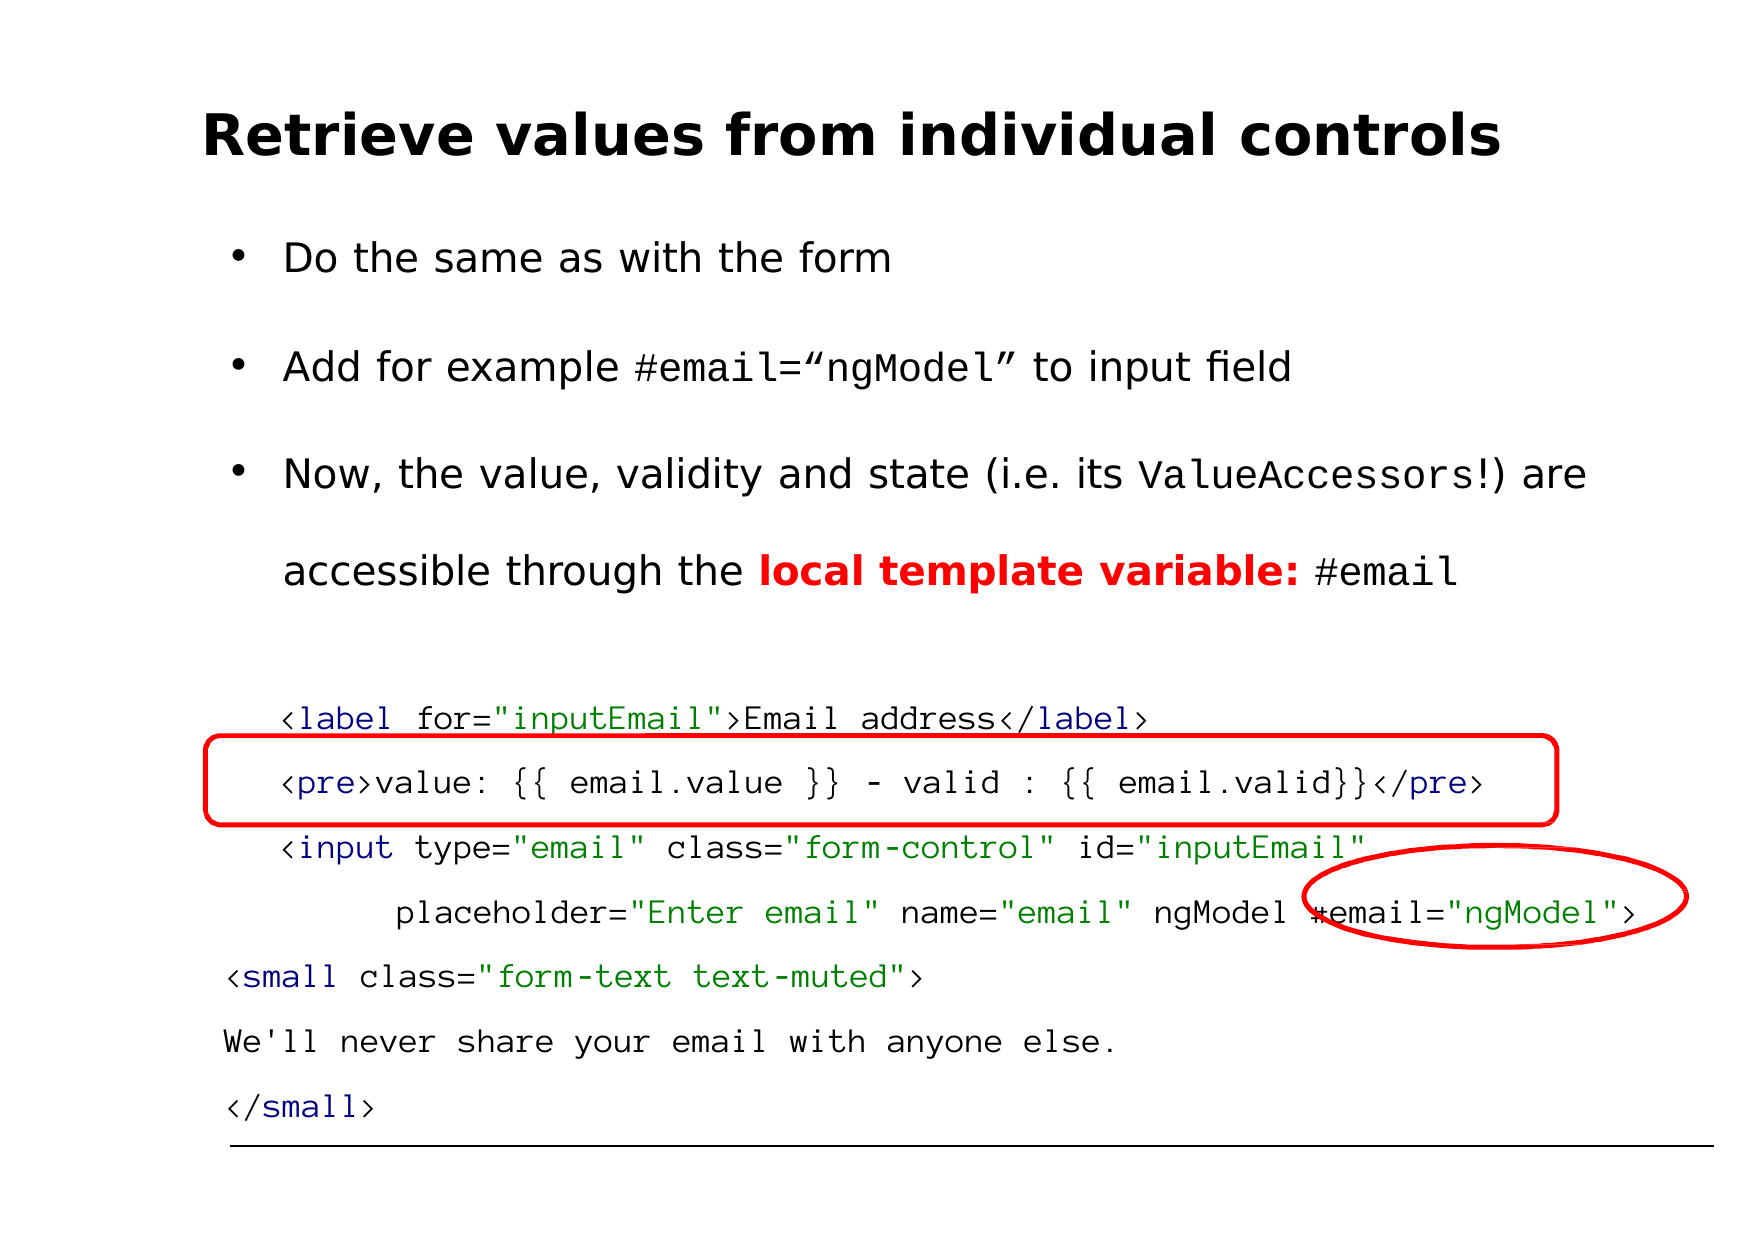

Retrieve values from individual controls
Do the same as with the form

Add for example #email=“ngModel” to input field
Now, the value, validity and state (i.e. its ValueAccessors!) are accessible through the local template variable: #email

<label  for="inputEmail">Email  address</label>
<pre>value:  {{  email.value  }}  ‐ valid  :  {{  email.valid}}</pre>
<input  type="email"  class="form‐control"  id="inputEmail" placeholder="Enter  email"  name="email"  ngModel  #email="ngModel">
<small  class="form‐text  text‐muted">
We'll  never  share  your  email  with  anyone  else.
</small>